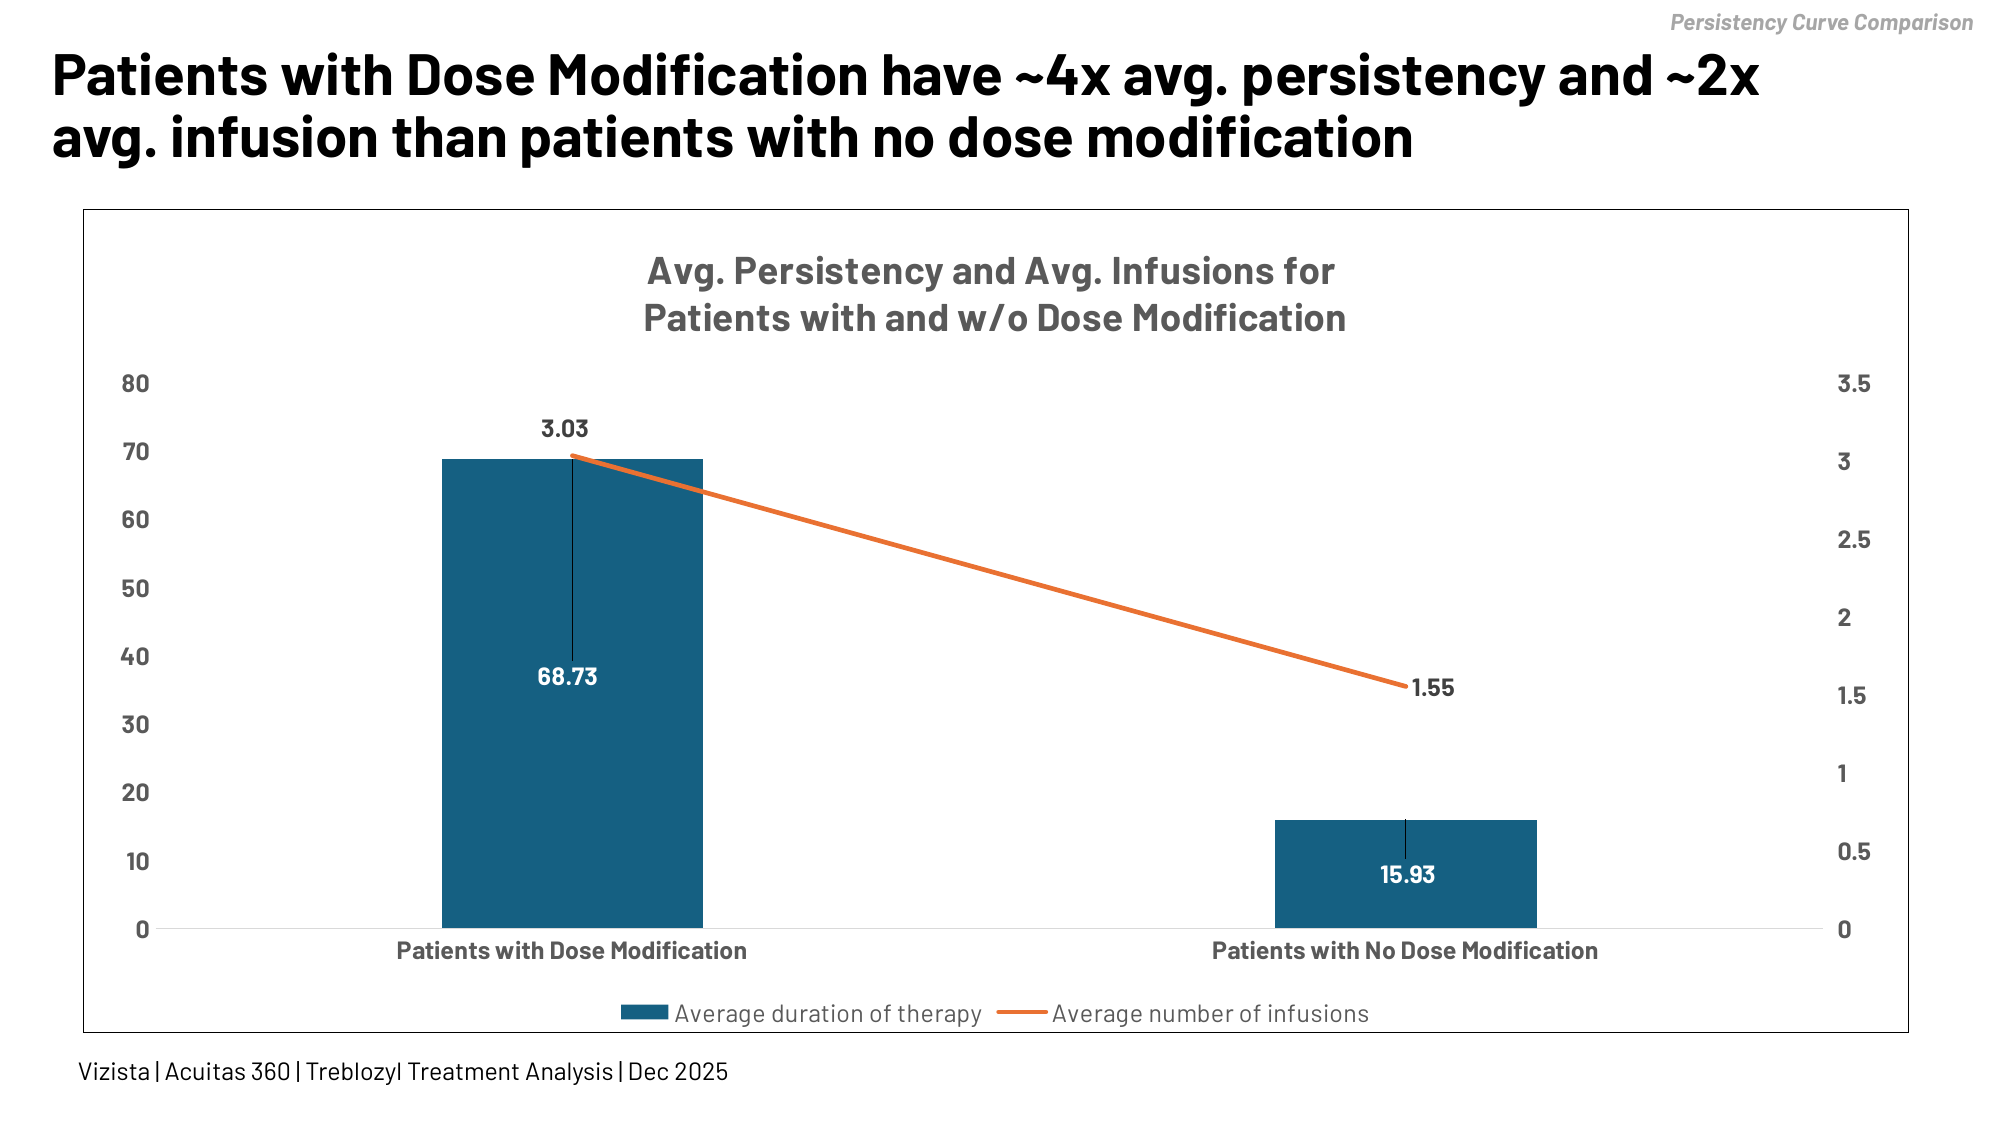

Persistency Curve Comparison
# Patients with Dose Modification have ~4x avg. persistency and ~2x avg. infusion than patients with no dose modification

### Chart: Avg. Persistency and Avg. Infusions for
Patients with and w/o Dose Modification

| Category | Average duration of therapy | Average number of infusions |
|---|---|---|
| Patients with Dose Modification | 68.73 | 3.03 |
| Patients with No Dose Modification | 15.93 | 1.55 |
Vizista | Acuitas 360 | Treblozyl Treatment Analysis | Dec 2025